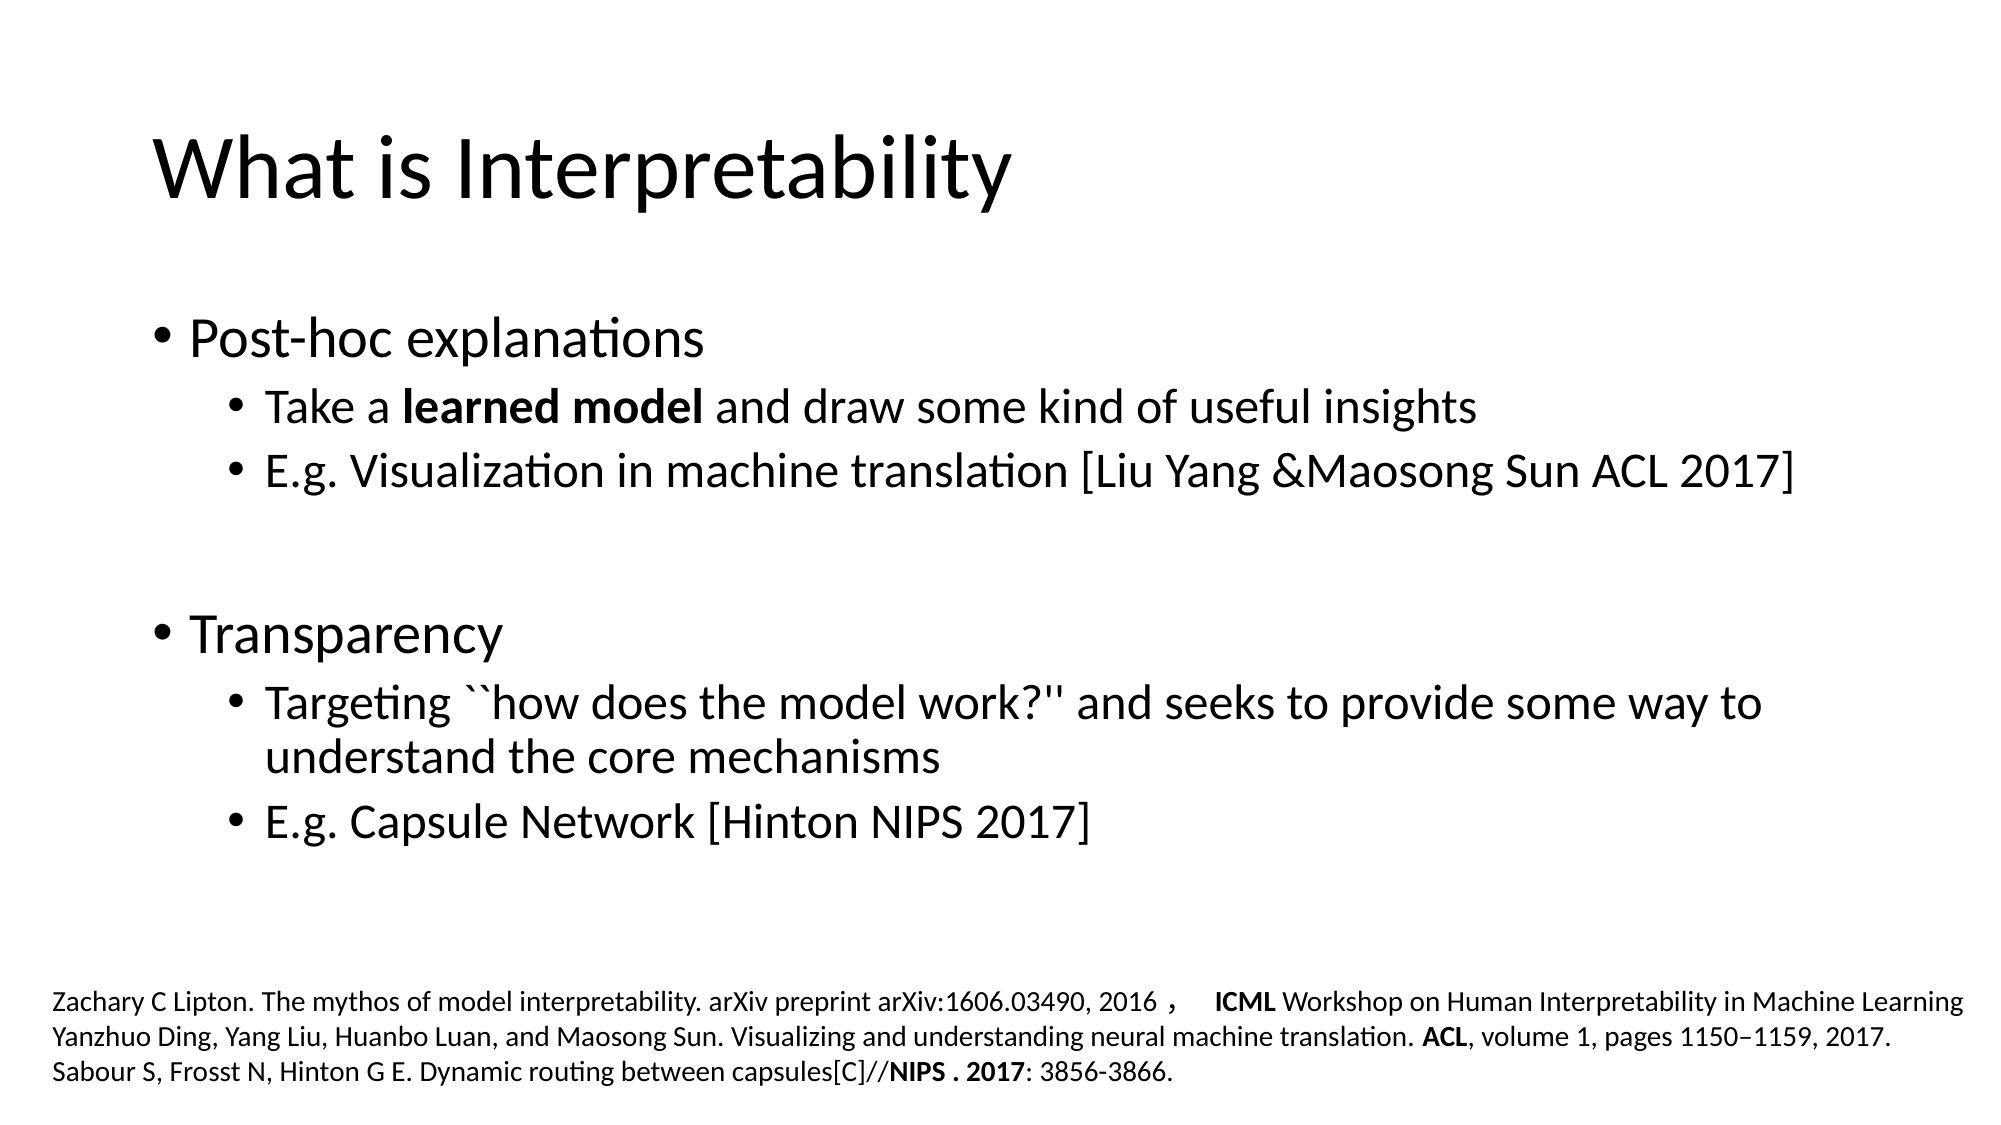

# What is Interpretability
Post-hoc explanations
Take a learned model and draw some kind of useful insights
E.g. Visualization in machine translation [Liu Yang &Maosong Sun ACL 2017]

Transparency
Targeting ``how does the model work?'' and seeks to provide some way to understand the core mechanisms
E.g. Capsule Network [Hinton NIPS 2017]
Zachary C Lipton. The mythos of model interpretability. arXiv preprint arXiv:1606.03490, 2016，  ICML Workshop on Human Interpretability in Machine Learning
Yanzhuo Ding, Yang Liu, Huanbo Luan, and Maosong Sun. Visualizing and understanding neural machine translation. ACL, volume 1, pages 1150–1159, 2017.
Sabour S, Frosst N, Hinton G E. Dynamic routing between capsules[C]//NIPS . 2017: 3856-3866.